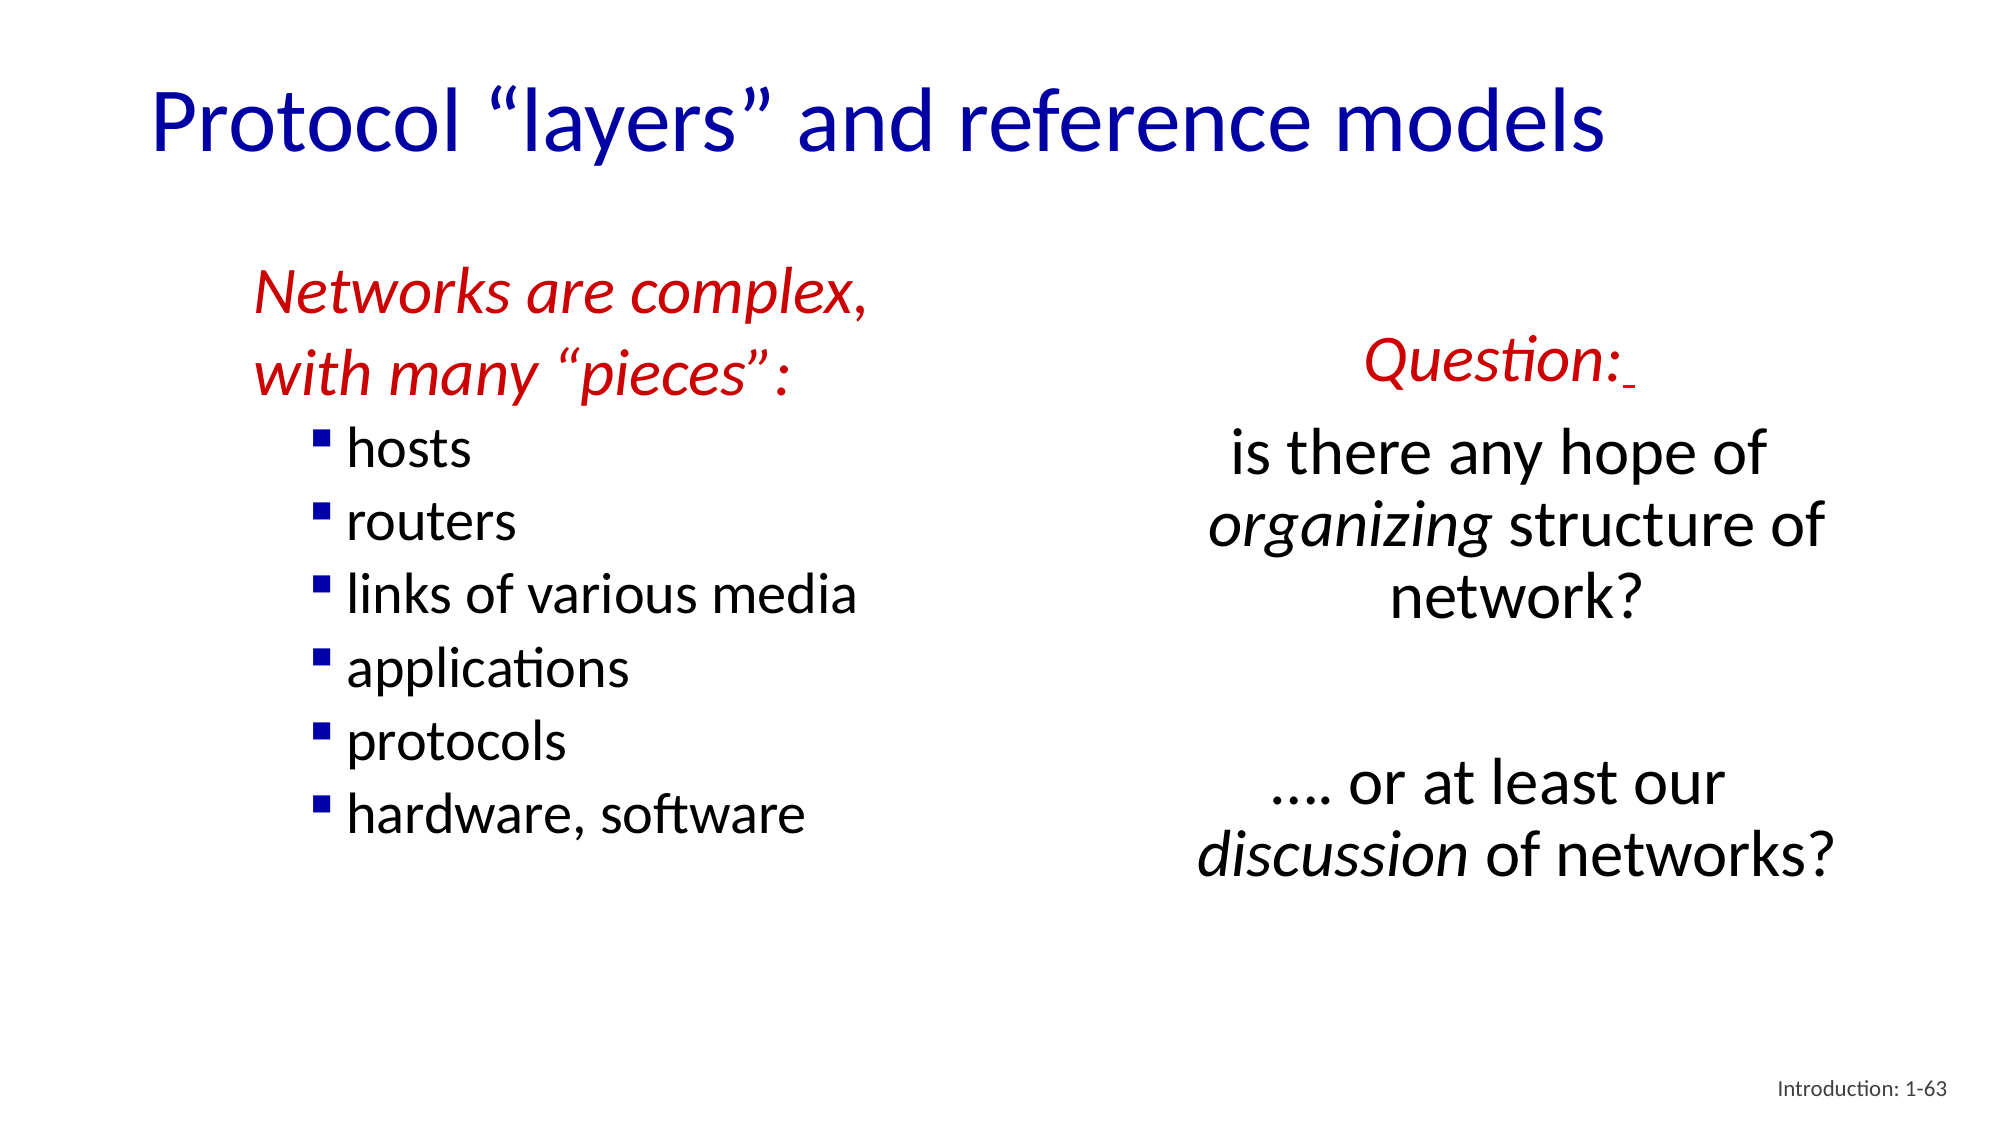

# Protocol “layers” and reference models
Networks are complex,
with many “pieces”:
hosts
routers
links of various media
applications
protocols
hardware, software

Question:
is there any hope of organizing structure of network?

…. or at least our discussion of networks?
Introduction: 1-63